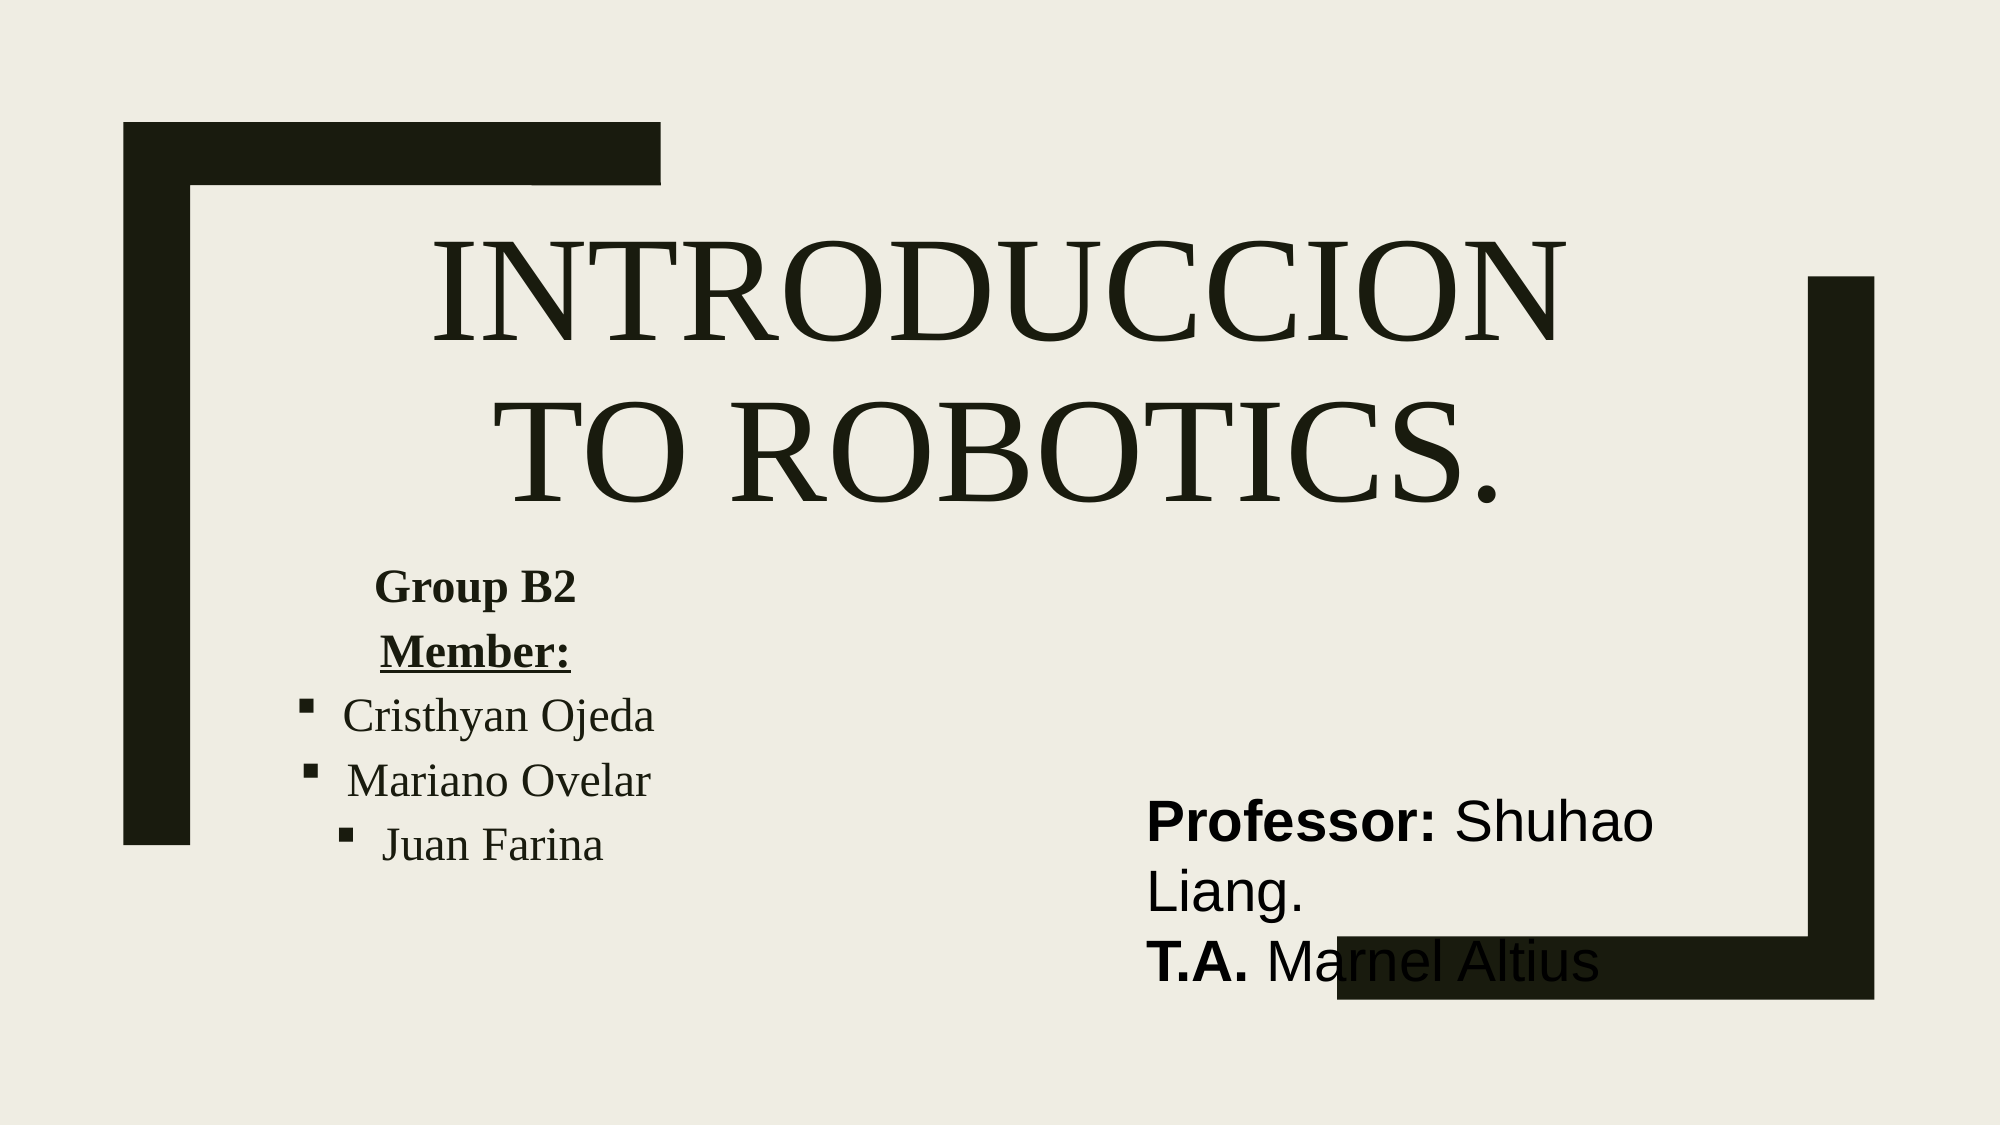

# INTRODUCCION TO ROBOTICS.
Group B2
Member:
Cristhyan Ojeda
Mariano Ovelar
Juan Farina
Professor: Shuhao Liang.
T.A. Marnel Altius